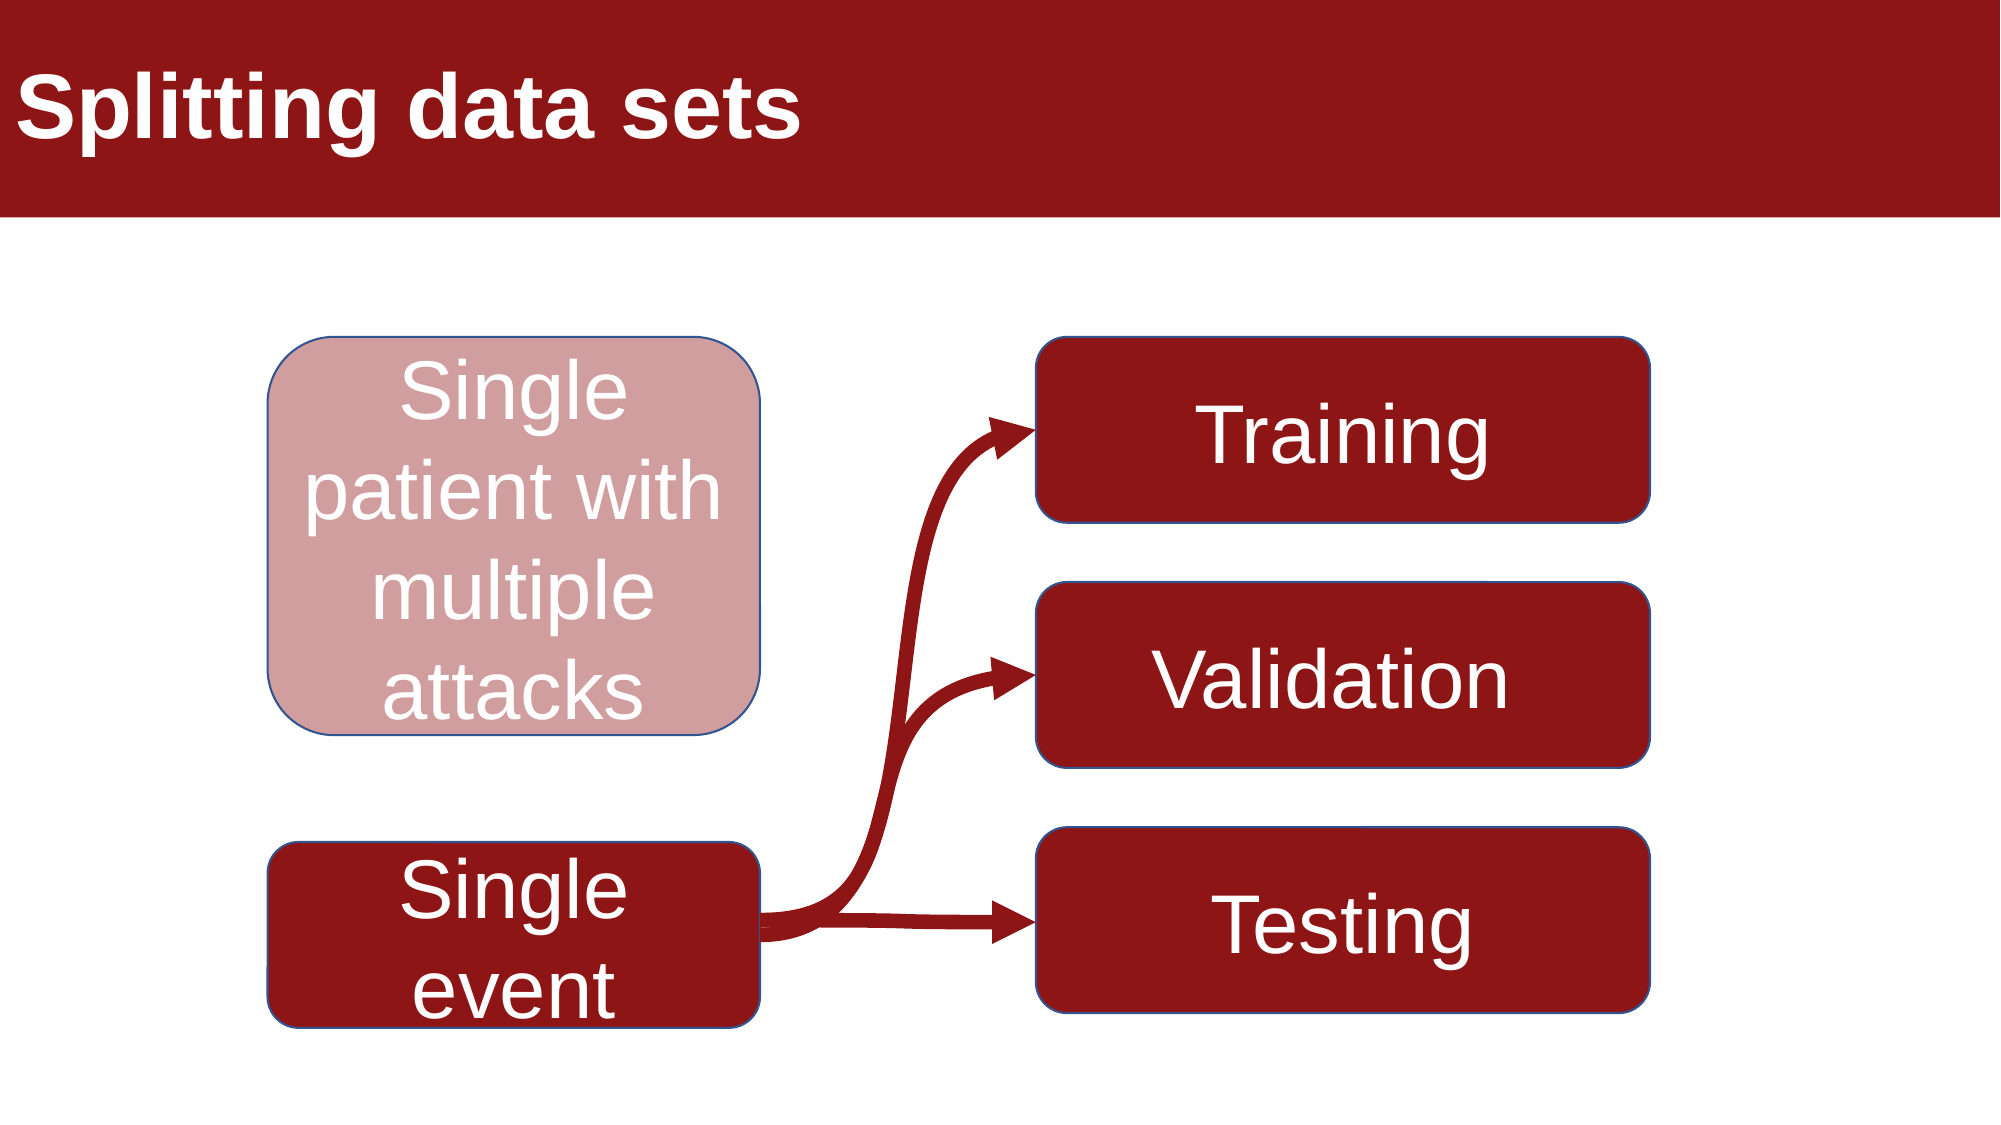

# Splitting data sets
Single patient with multiple attacks
Training
Validation
Testing
Single event